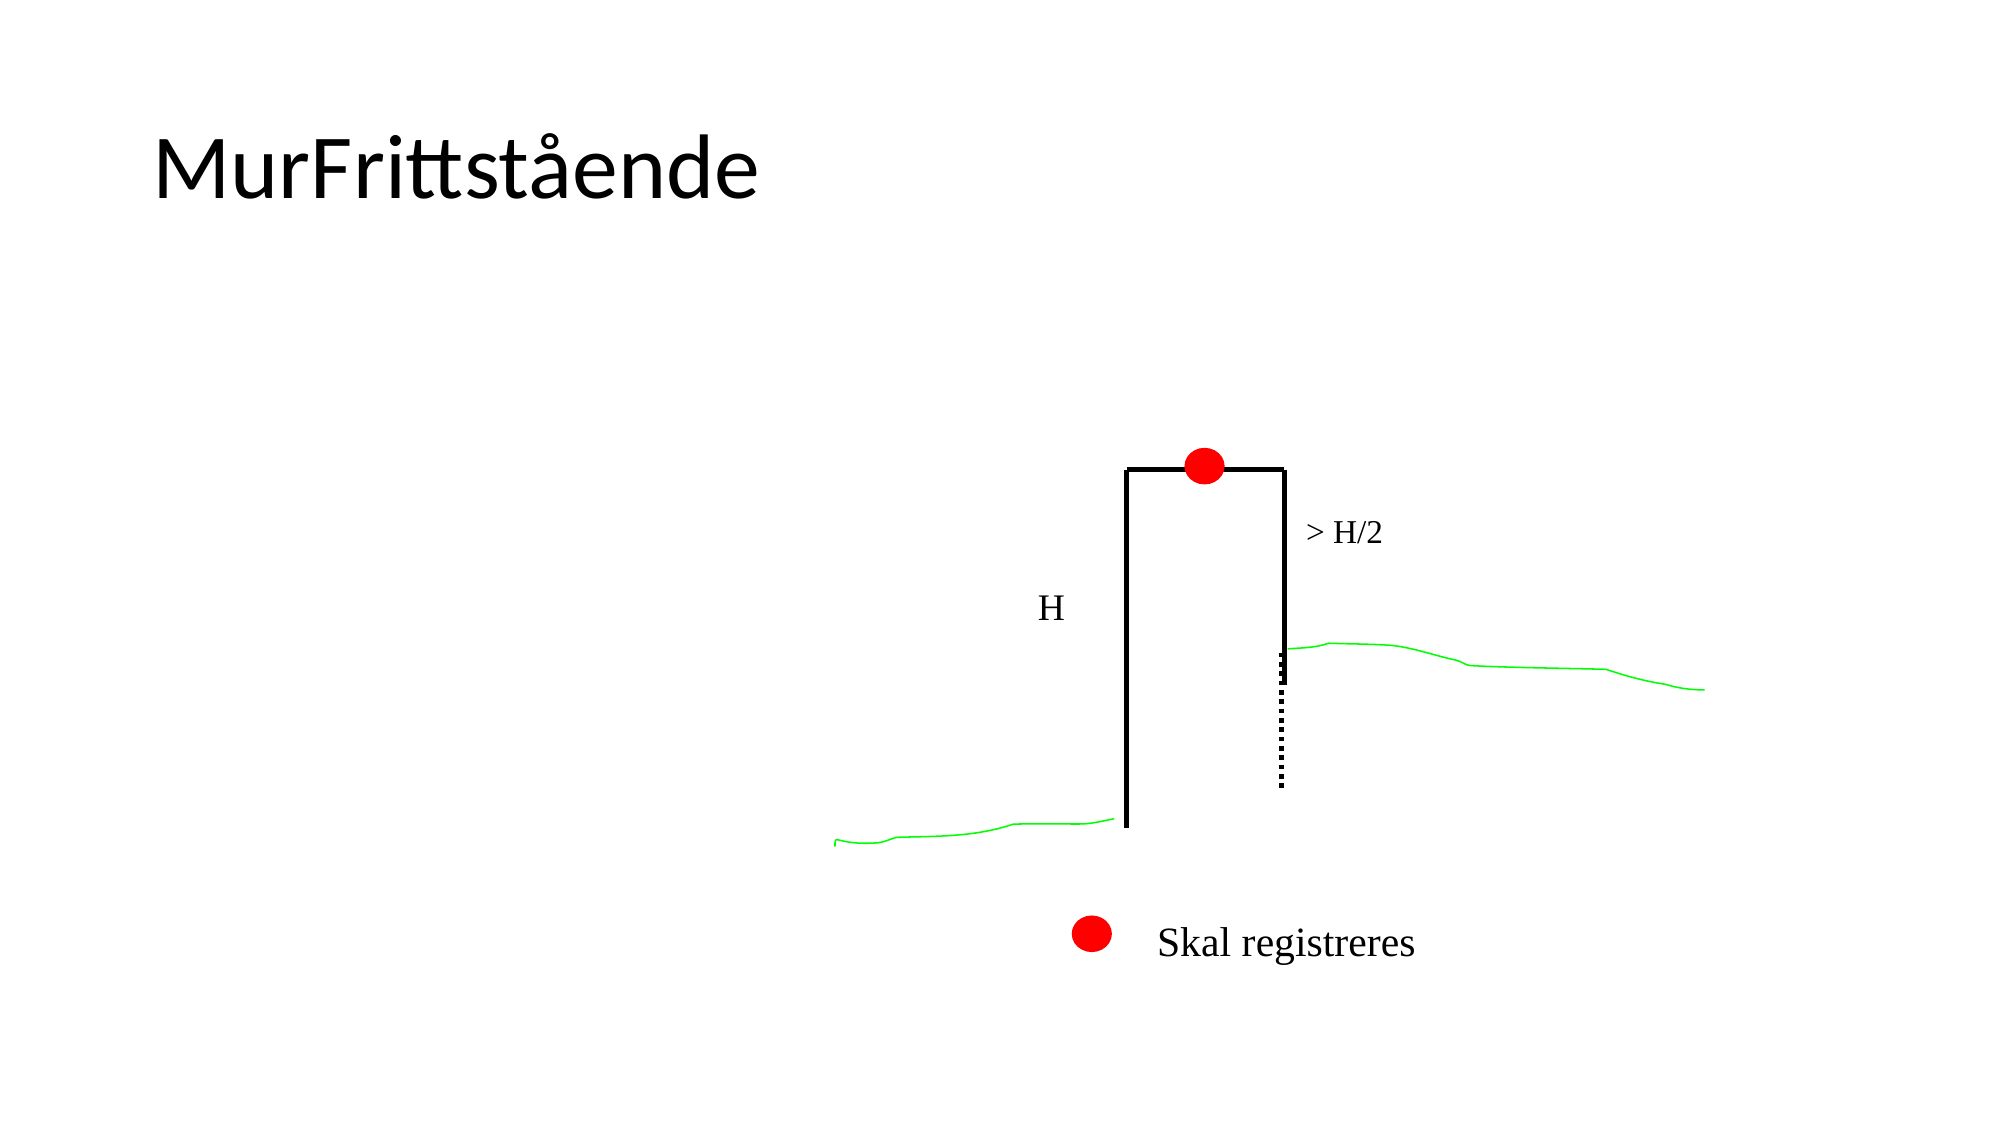

# MurFrittstående

> H/2
H

Skal registreres